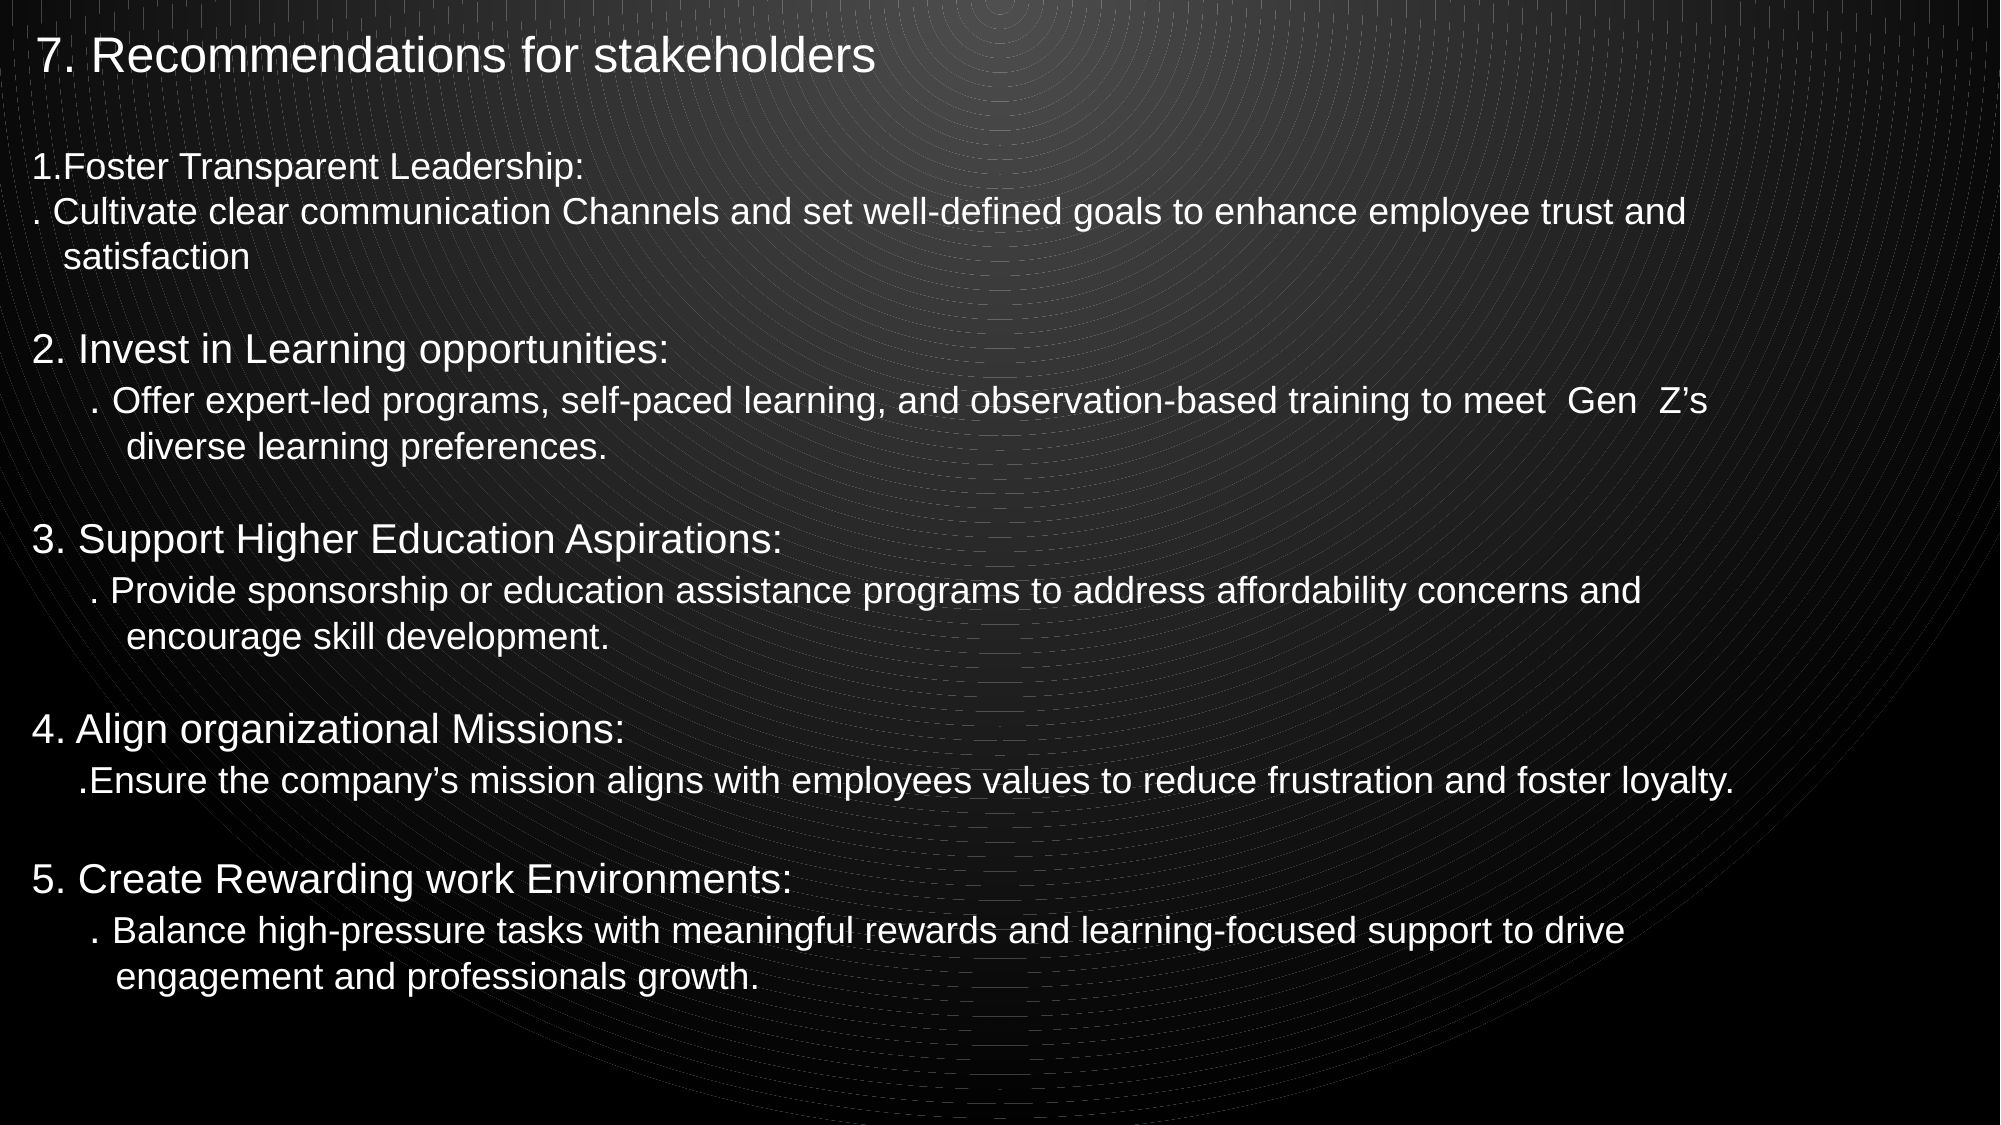

7. Recommendations for stakeholders
1.Foster Transparent Leadership:
. Cultivate clear communication Channels and set well-defined goals to enhance employee trust and
   satisfaction

2. Invest in Learning opportunities:
     . Offer expert-led programs, self-paced learning, and observation-based training to meet  Gen  Z’s
         diverse learning preferences.

3. Support Higher Education Aspirations:
     . Provide sponsorship or education assistance programs to address affordability concerns and
         encourage skill development.

4. Align organizational Missions:
    .Ensure the company’s mission aligns with employees values to reduce frustration and foster loyalty.

5. Create Rewarding work Environments:
     . Balance high-pressure tasks with meaningful rewards and learning-focused support to drive
        engagement and professionals growth.